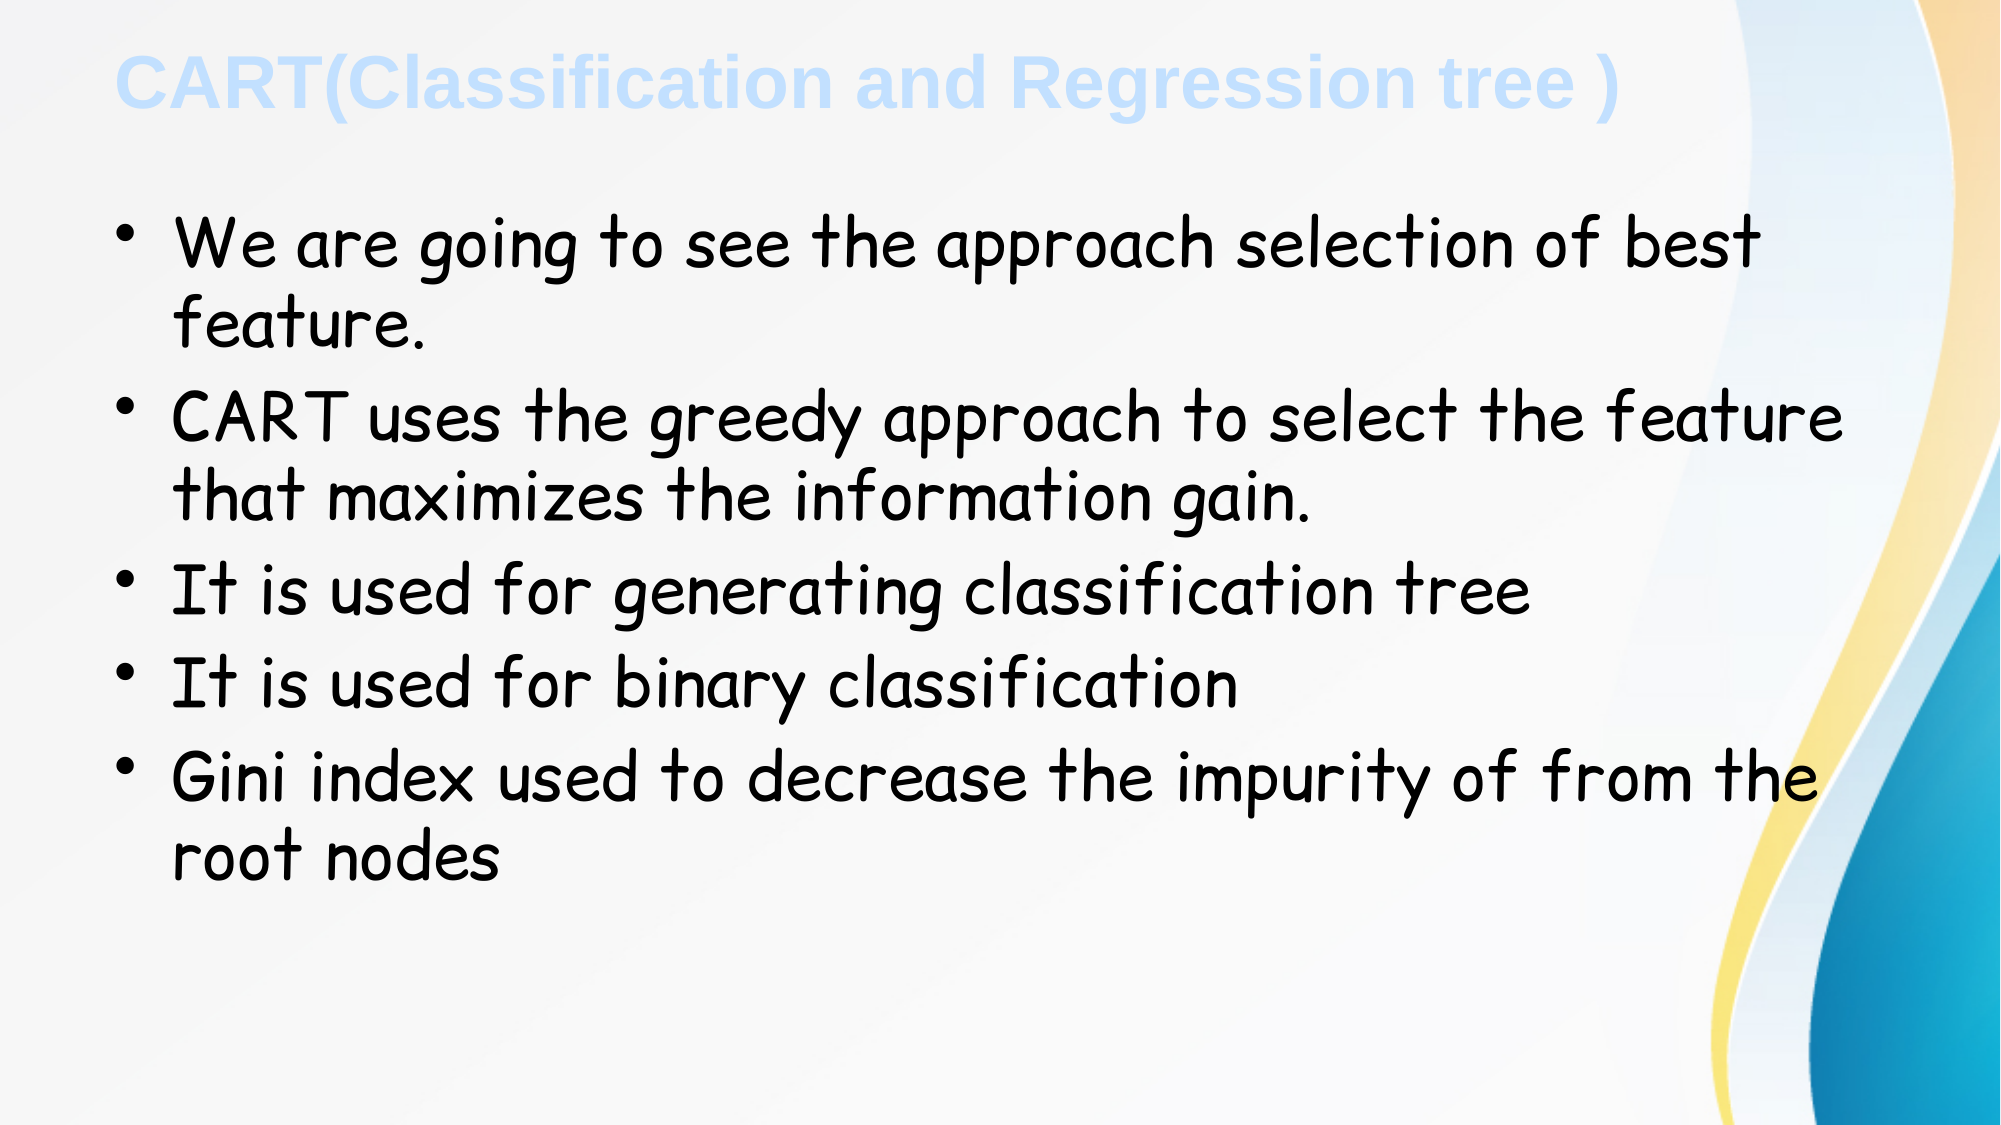

# CART(Classification and Regression tree )
We are going to see the approach selection of best feature.
CART uses the greedy approach to select the feature that maximizes the information gain.
It is used for generating classification tree
It is used for binary classification
Gini index used to decrease the impurity of from the root nodes